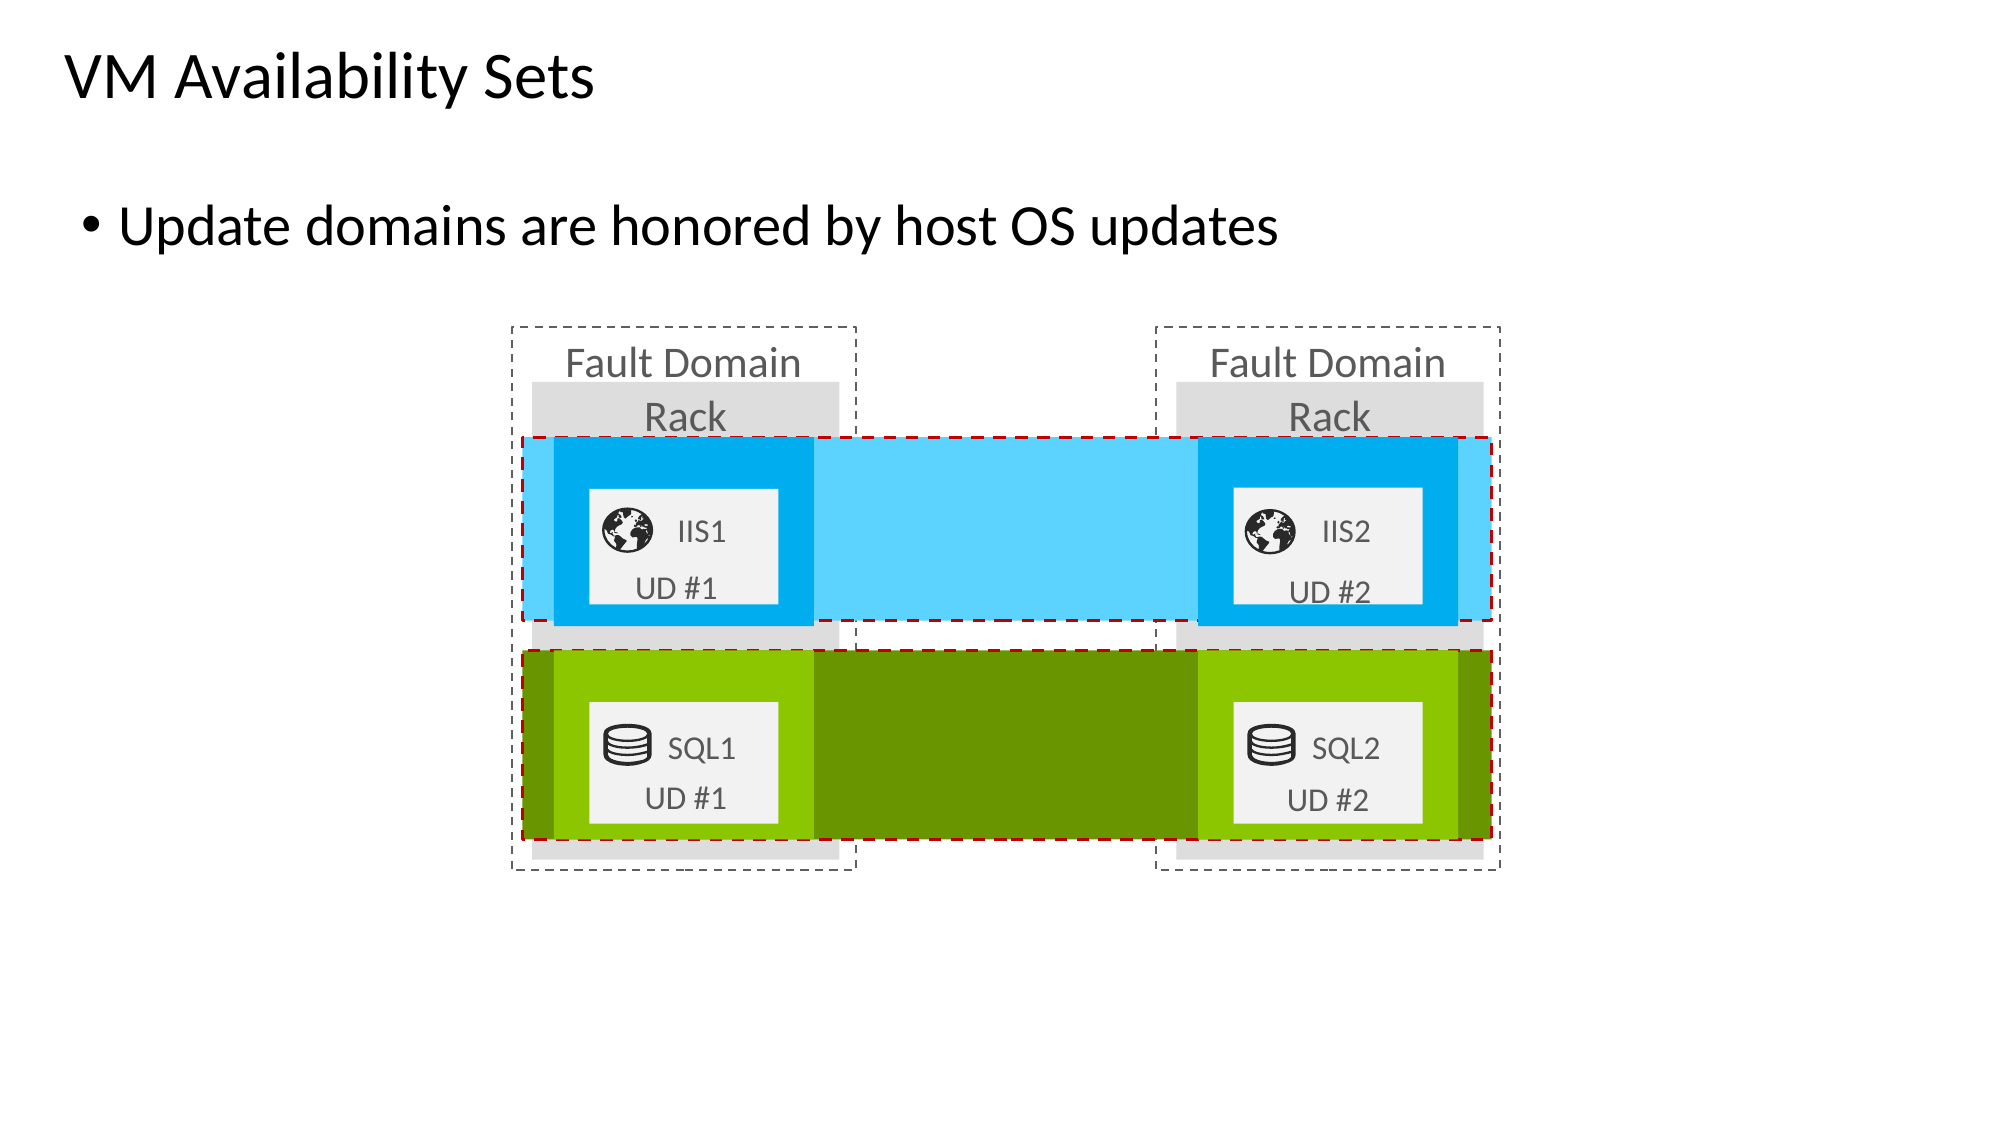

# VM Availability Sets
Update domains are honored by host OS updates

Fault Domain
Fault Domain
Rack
Rack
VM
VM
Availability Set
IIS2

IIS1

UD #2
UD #1
Availability Set
VM
VM
SQL1

SQL2

UD #1
UD #2